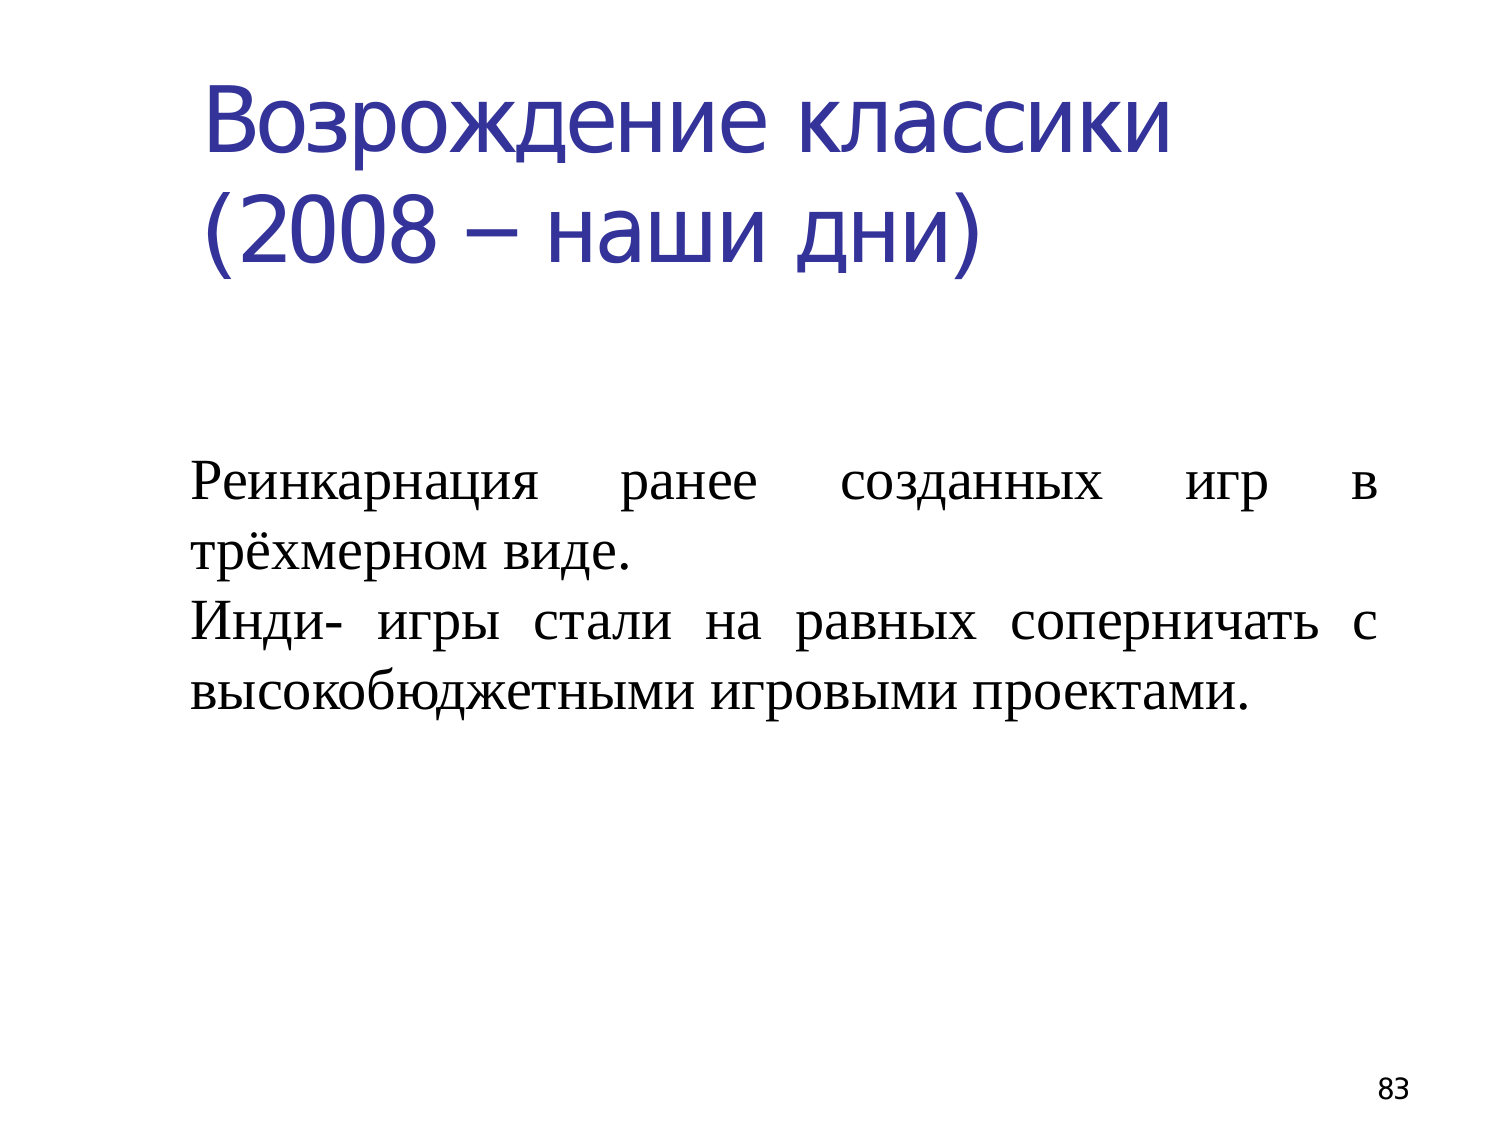

# Возрождение классики (2008 – наши дни)
Реинкарнация ранее созданных игр в трёхмерном виде.
Инди- игры стали на равных соперничать с высокобюджетными игровыми проектами.
83